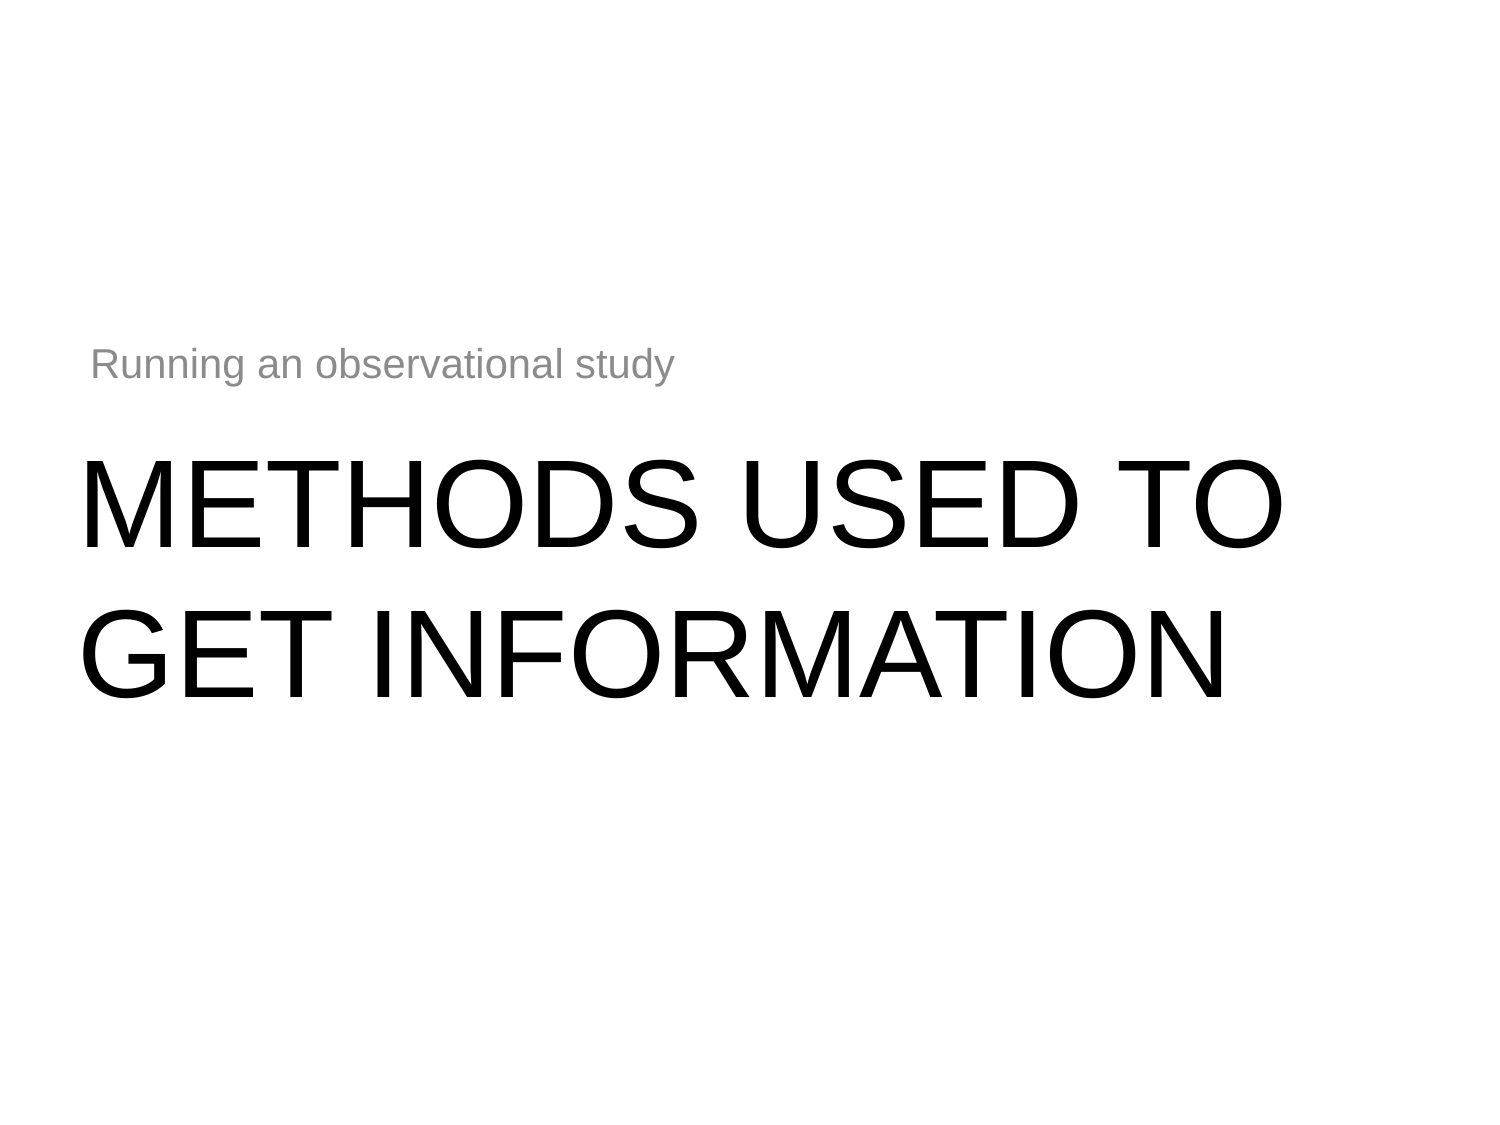

Running an observational study
# Methods used to get information